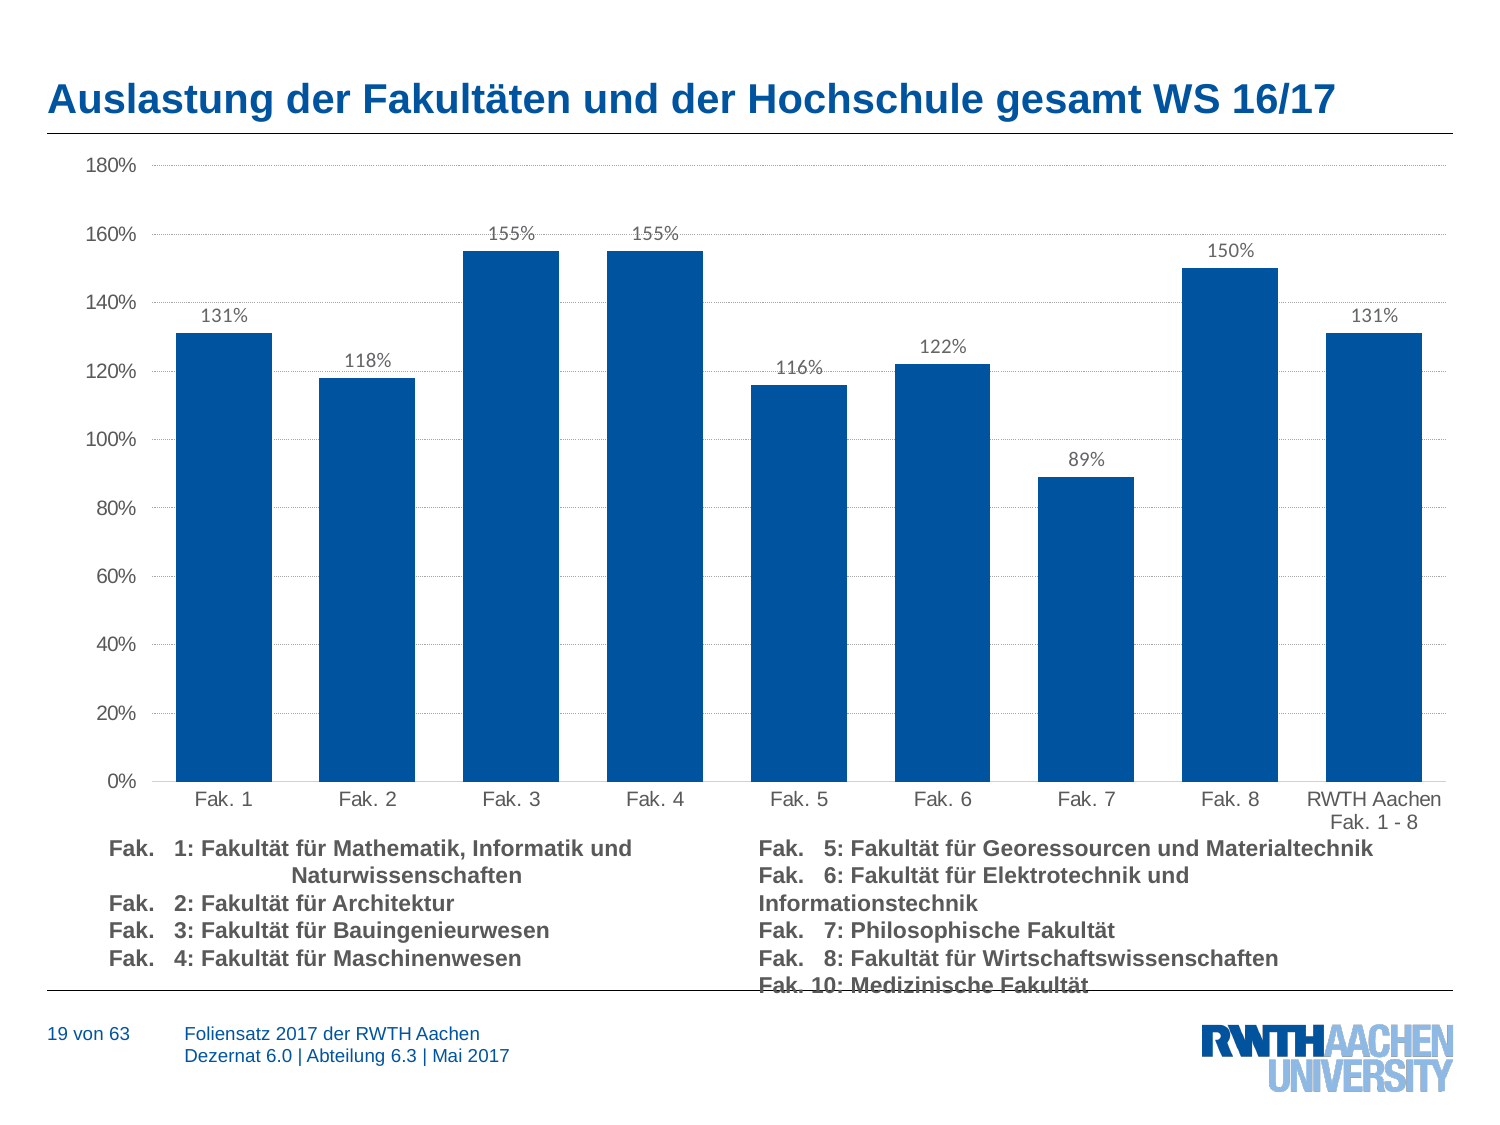

# Auslastung der Fakultäten und der Hochschule gesamt WS 16/17

### Chart

| Category |  |
|---|---|
| Fak. 1 | 1.31 |
| Fak. 2 | 1.18 |
| Fak. 3 | 1.55 |
| Fak. 4 | 1.55 |
| Fak. 5 | 1.16 |
| Fak. 6 | 1.22 |
| Fak. 7 | 0.89 |
| Fak. 8 | 1.5 |
| RWTH Aachen Fak. 1 - 8 | 1.31 |
Fak.   1: Fakultät für Mathematik, Informatik und
	     Naturwissenschaften
Fak.   2: Fakultät für Architektur
Fak.   3: Fakultät für Bauingenieurwesen
Fak.   4: Fakultät für Maschinenwesen
Fak.   5: Fakultät für Georessourcen und Materialtechnik
Fak.   6: Fakultät für Elektrotechnik und Informationstechnik
Fak.   7: Philosophische Fakultät
Fak.   8: Fakultät für Wirtschaftswissenschaften
Fak. 10: Medizinische Fakultät
19 von 63